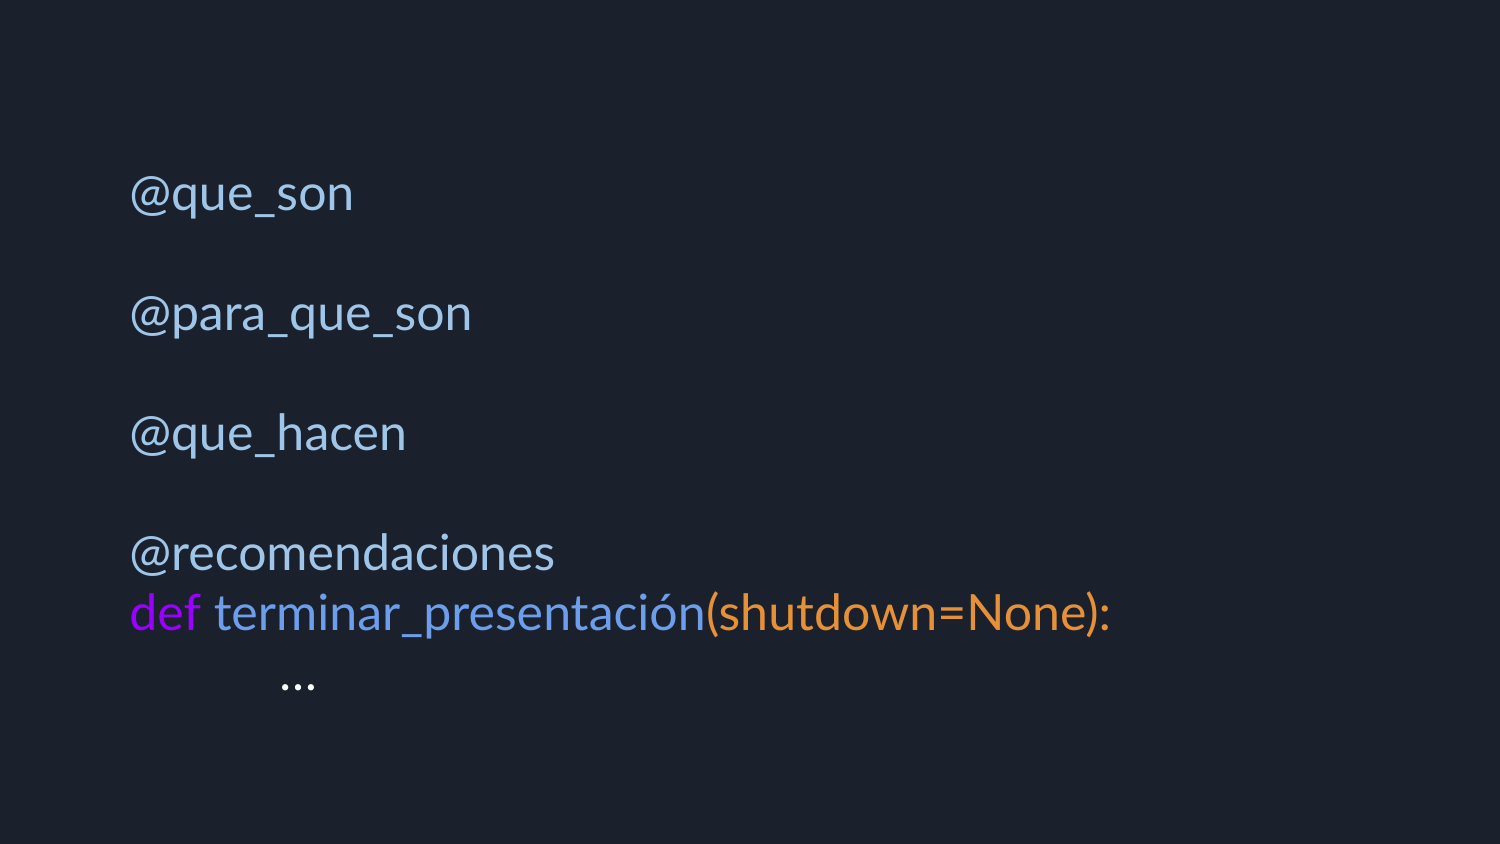

@que_son

@para_que_son

@que_hacen

@recomendaciones
def terminar_presentación(shutdown=None):
	…